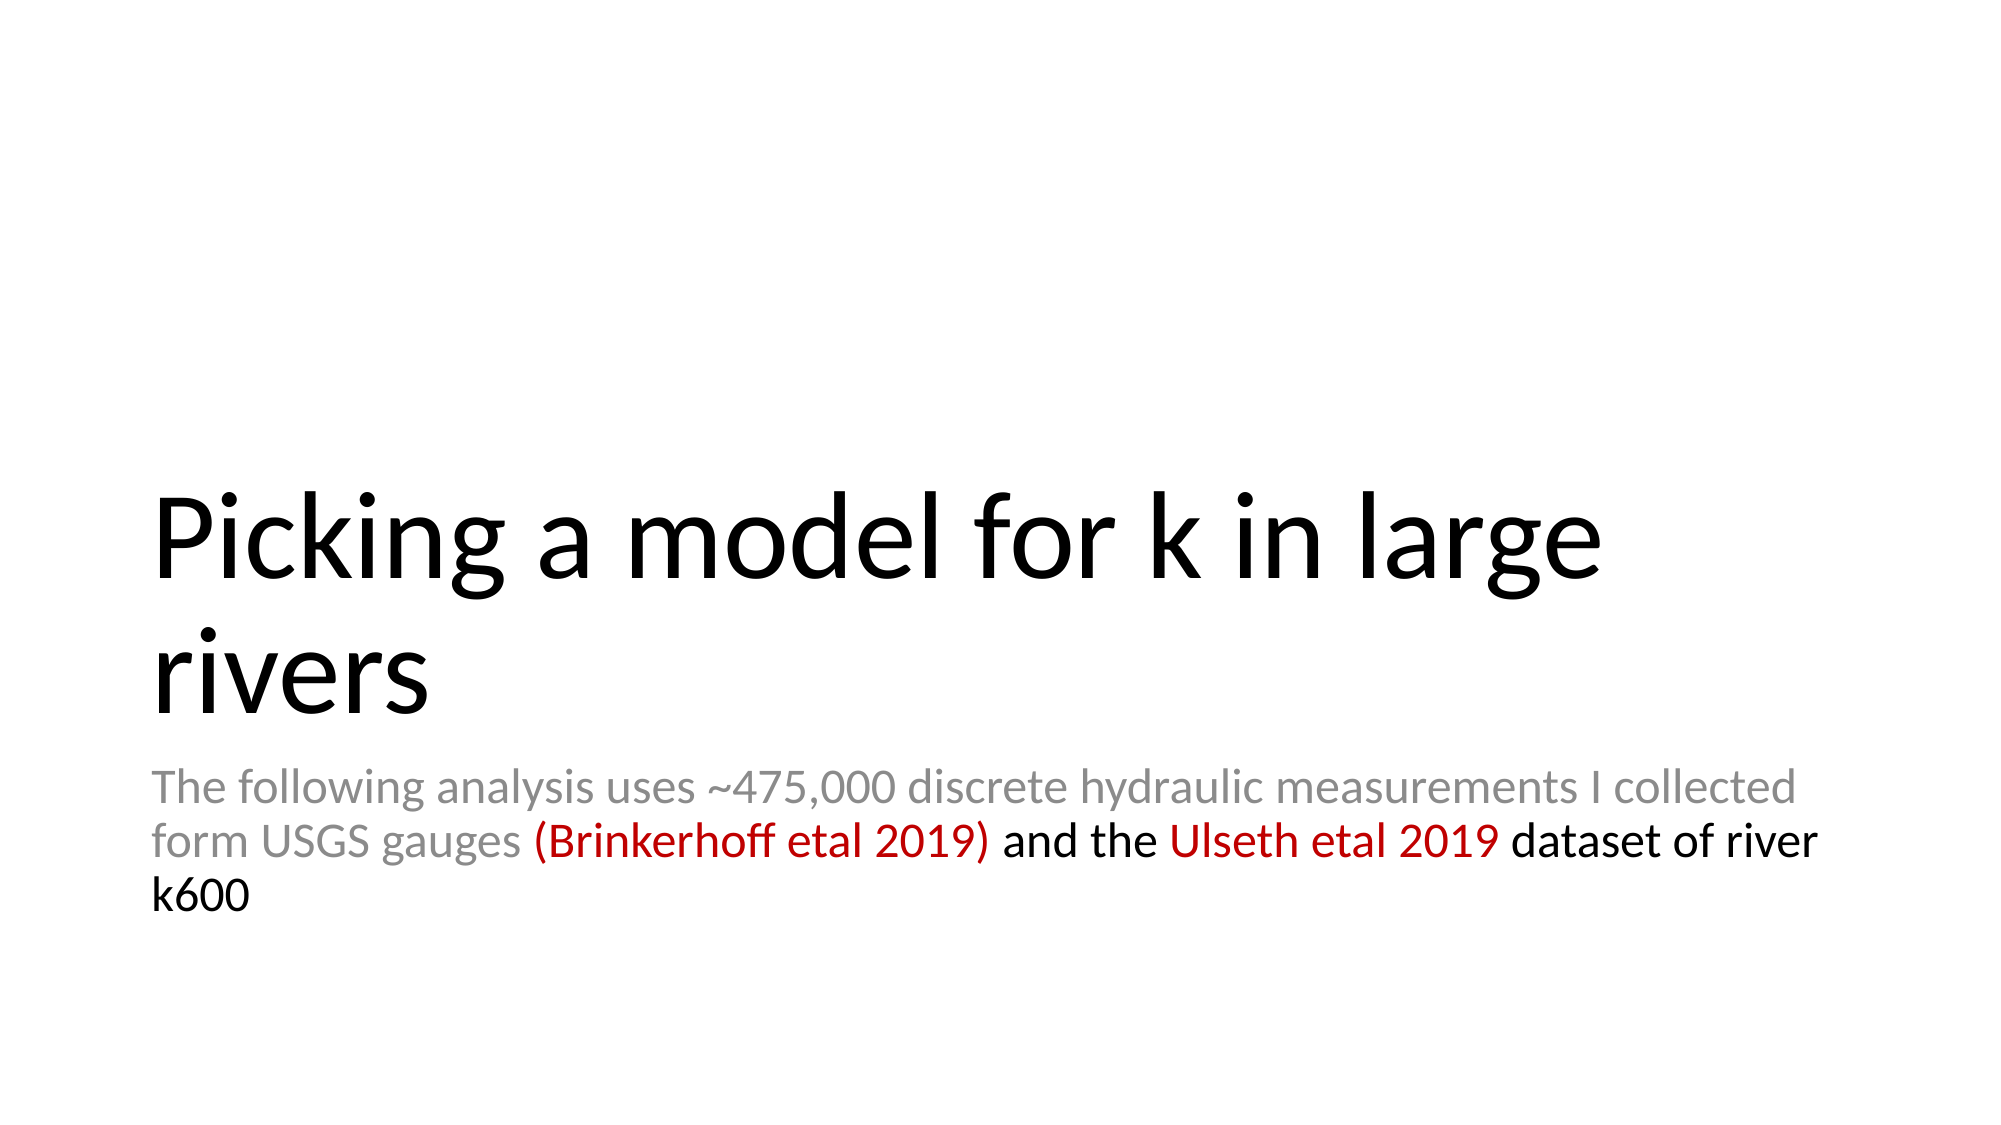

# Picking a model for k in large rivers
The following analysis uses ~475,000 discrete hydraulic measurements I collected form USGS gauges (Brinkerhoff etal 2019) and the Ulseth etal 2019 dataset of river k600